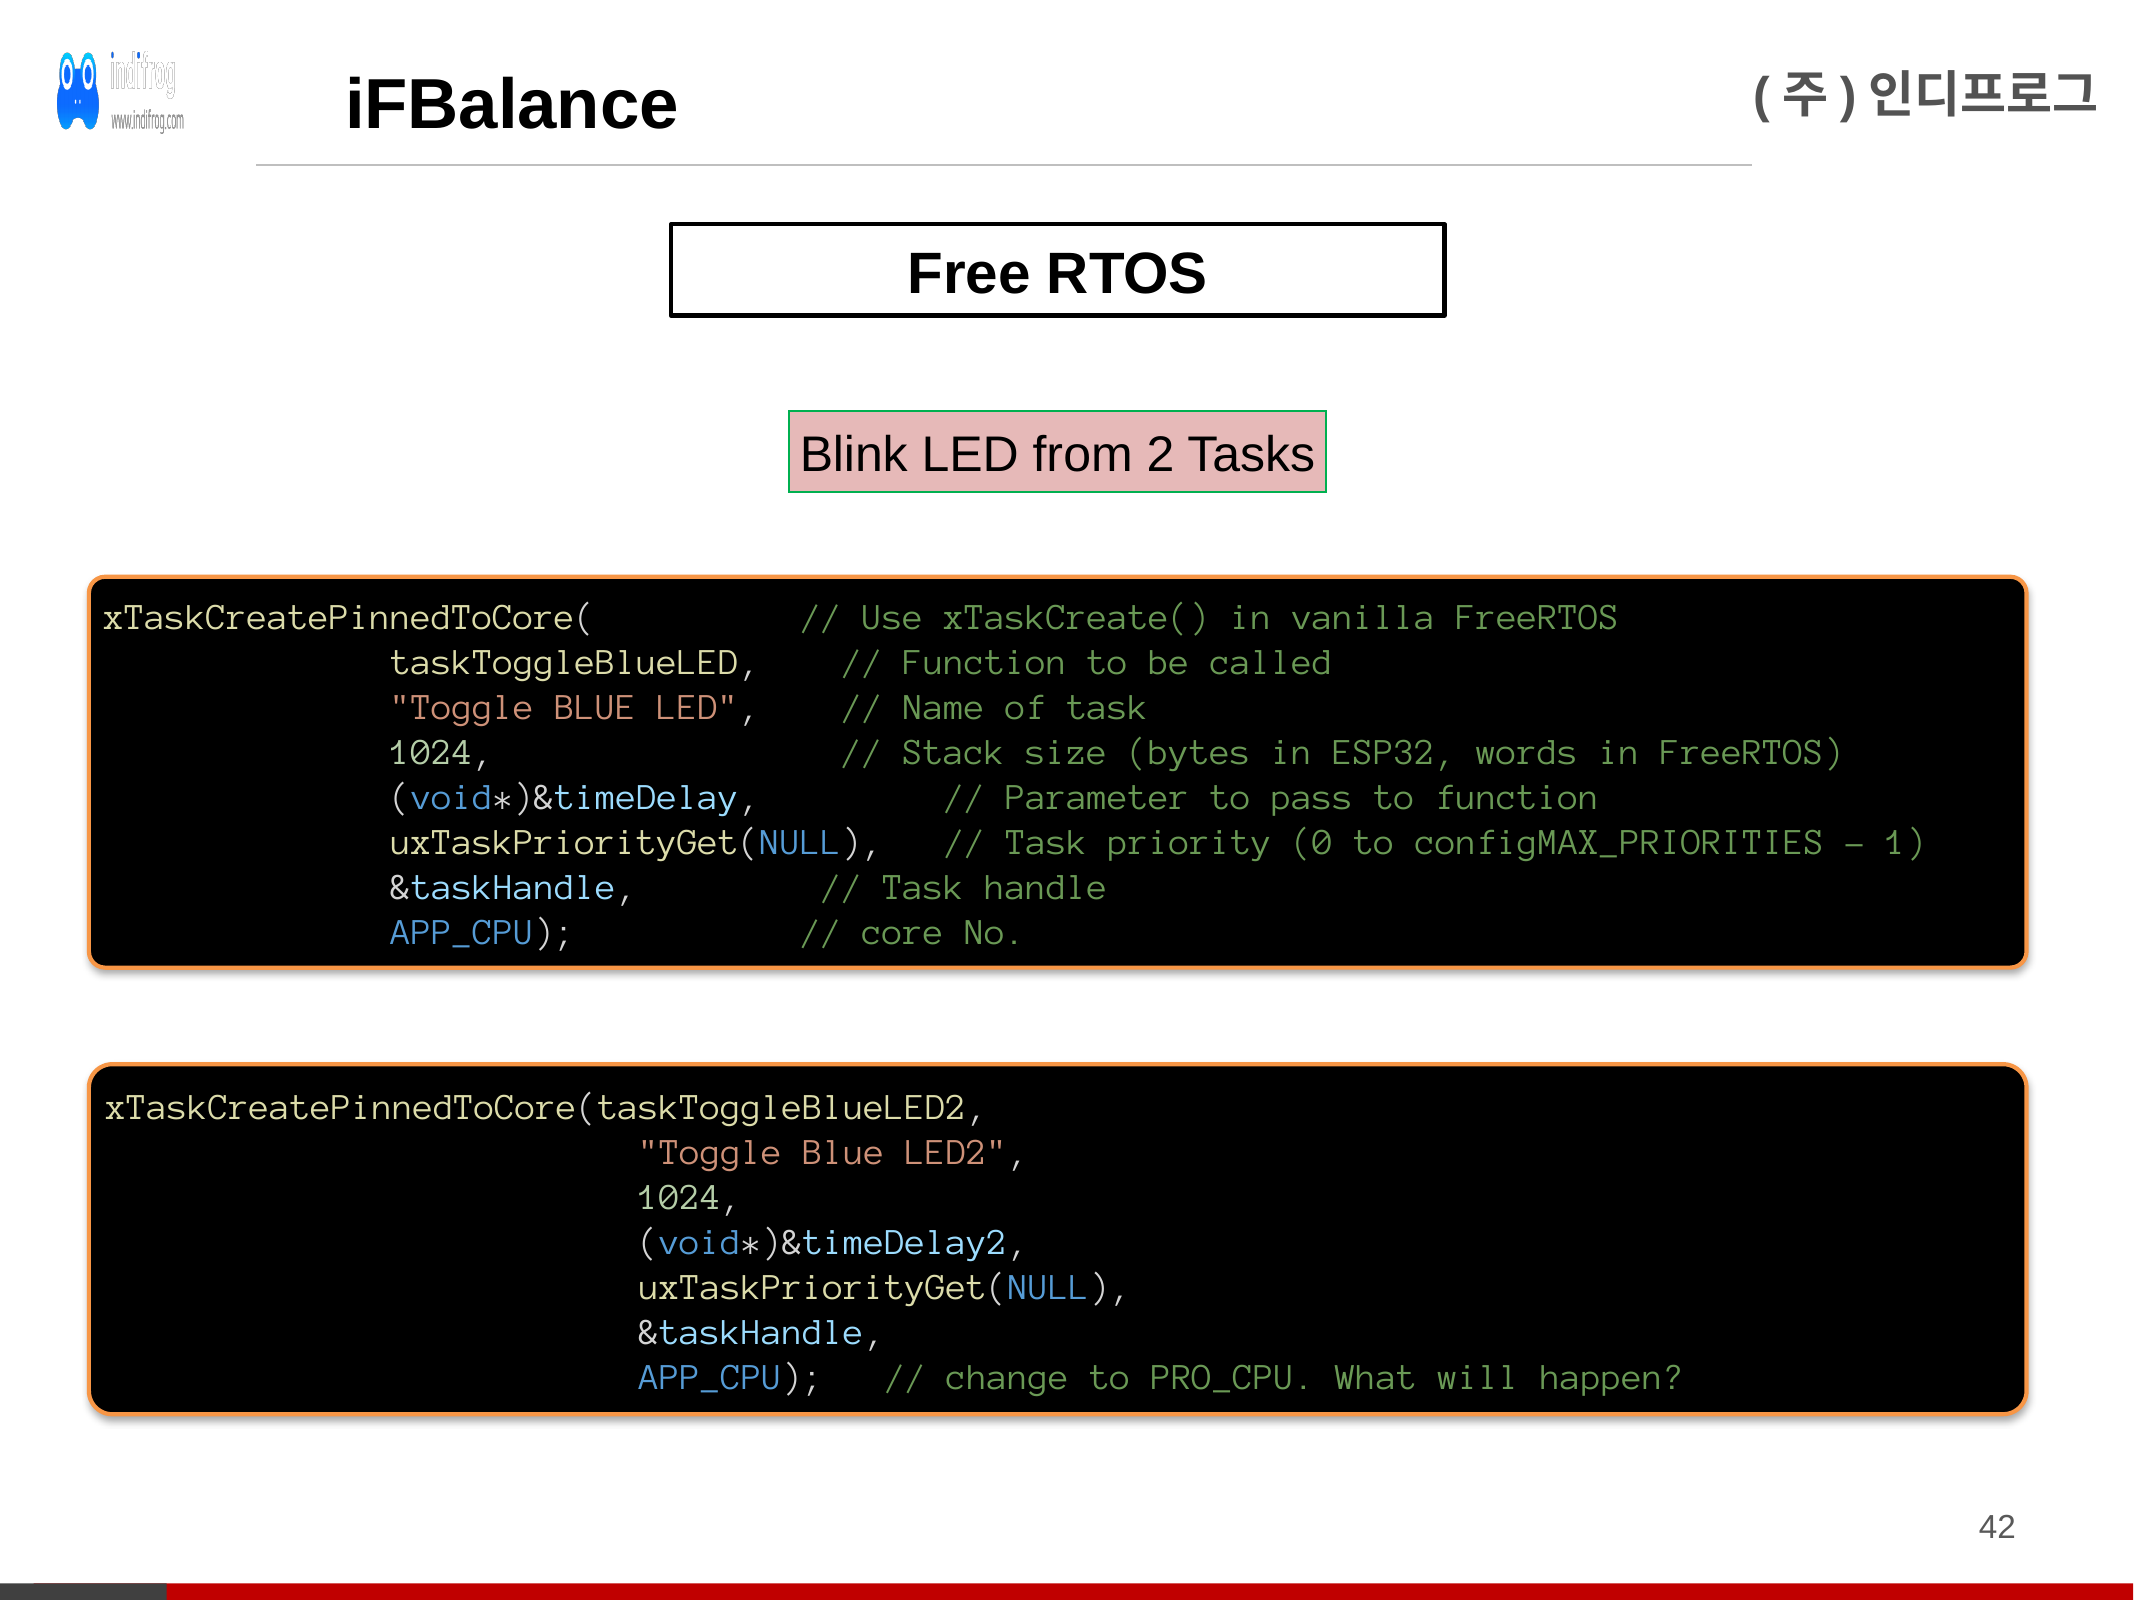

iFBalance
Free RTOS
Blink LED from 2 Tasks
xTaskCreatePinnedToCore(          // Use xTaskCreate() in vanilla FreeRTOS
              taskToggleBlueLED,    // Function to be called
              "Toggle BLUE LED",    // Name of task
              1024,                 // Stack size (bytes in ESP32, words in FreeRTOS)
              (void*)&timeDelay,         // Parameter to pass to function
              uxTaskPriorityGet(NULL),   // Task priority (0 to configMAX_PRIORITIES - 1)
              &taskHandle,         // Task handle
              APP_CPU);           // core No.
xTaskCreatePinnedToCore(taskToggleBlueLED2,
                          "Toggle Blue LED2",
                          1024,
                          (void*)&timeDelay2,
                          uxTaskPriorityGet(NULL),
                          &taskHandle,
                          APP_CPU);   // change to PRO_CPU. What will happen?
42